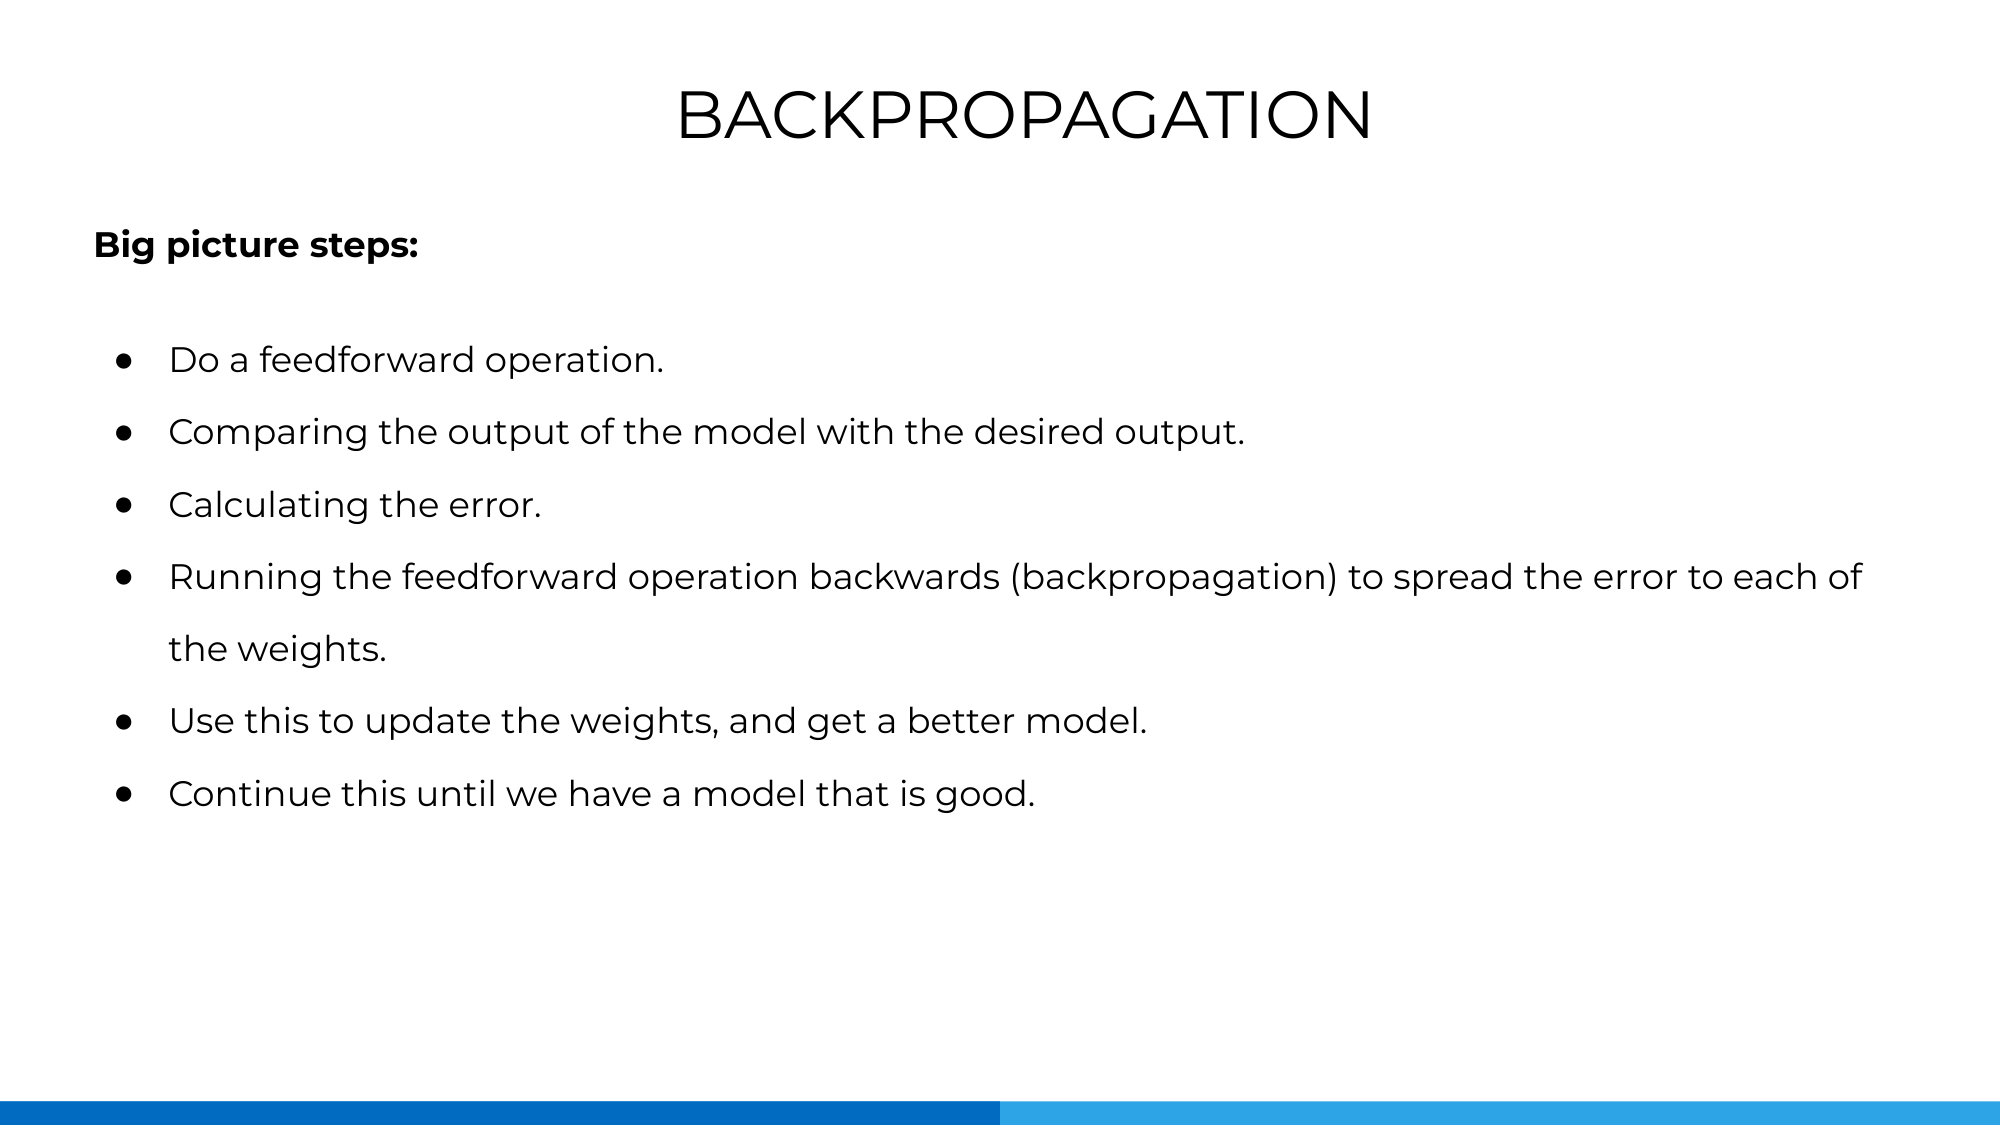

BACKPROPAGATION

Big picture steps:

Do a feedforward operation.
Comparing the output of the model with the desired output.
Calculating the error.
Running the feedforward operation backwards (backpropagation) to spread the error to each of the weights.
Use this to update the weights, and get a better model.
Continue this until we have a model that is good.